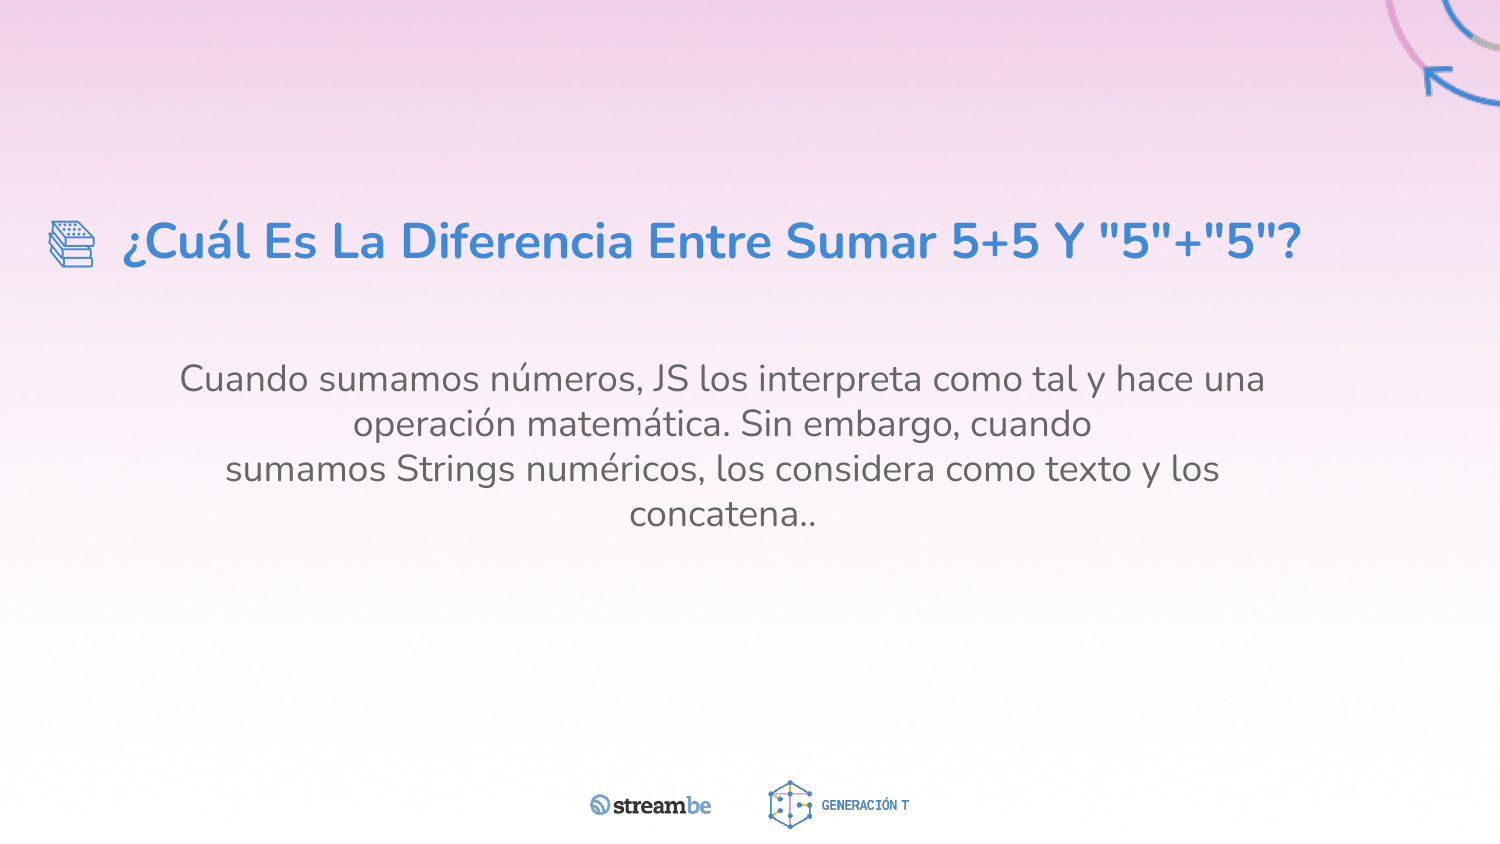

📚  ¿Cuál Es La Diferencia Entre Sumar 5+5 Y "5"+"5"?
Cuando sumamos números, JS los interpreta como tal y hace una operación matemática. Sin embargo, cuando sumamos Strings numéricos, los considera como texto y los concatena..